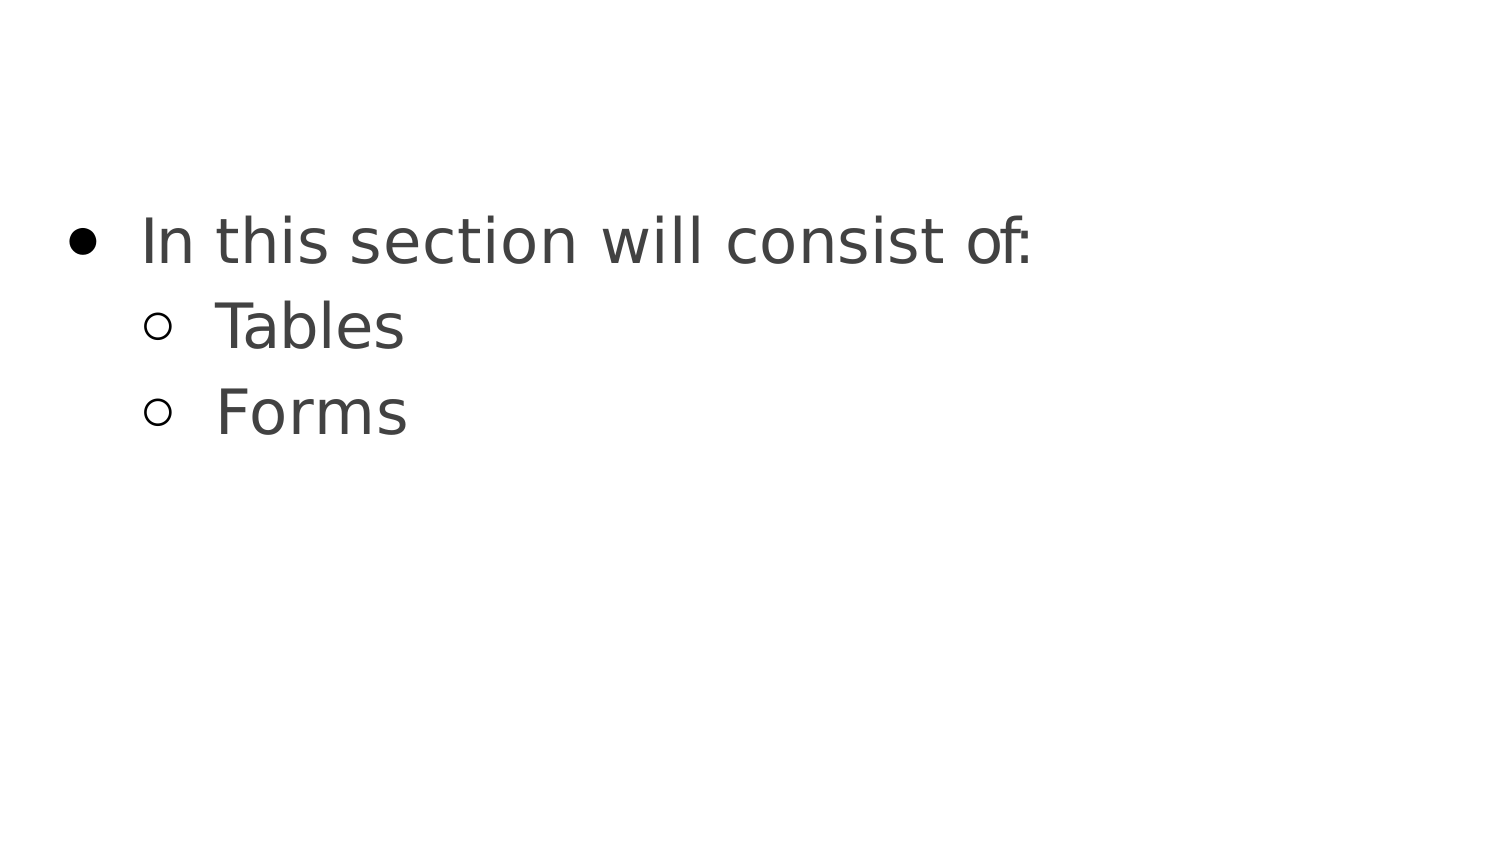

In this section will consist of:
Tables
Forms